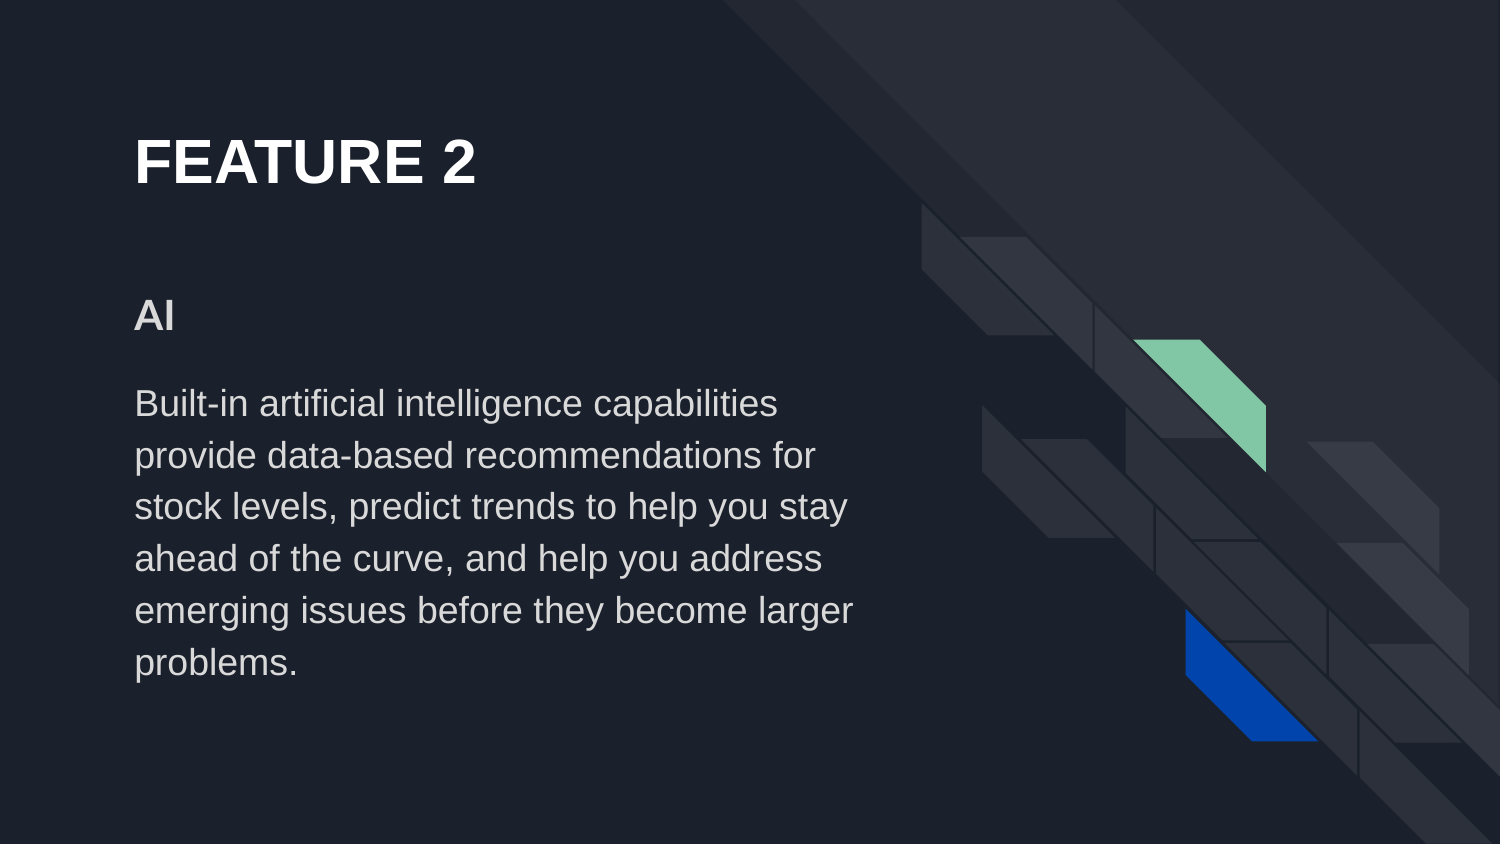

# FEATURE 2
AI
Built-in artificial intelligence capabilities provide data-based recommendations for stock levels, predict trends to help you stay ahead of the curve, and help you address emerging issues before they become larger problems.